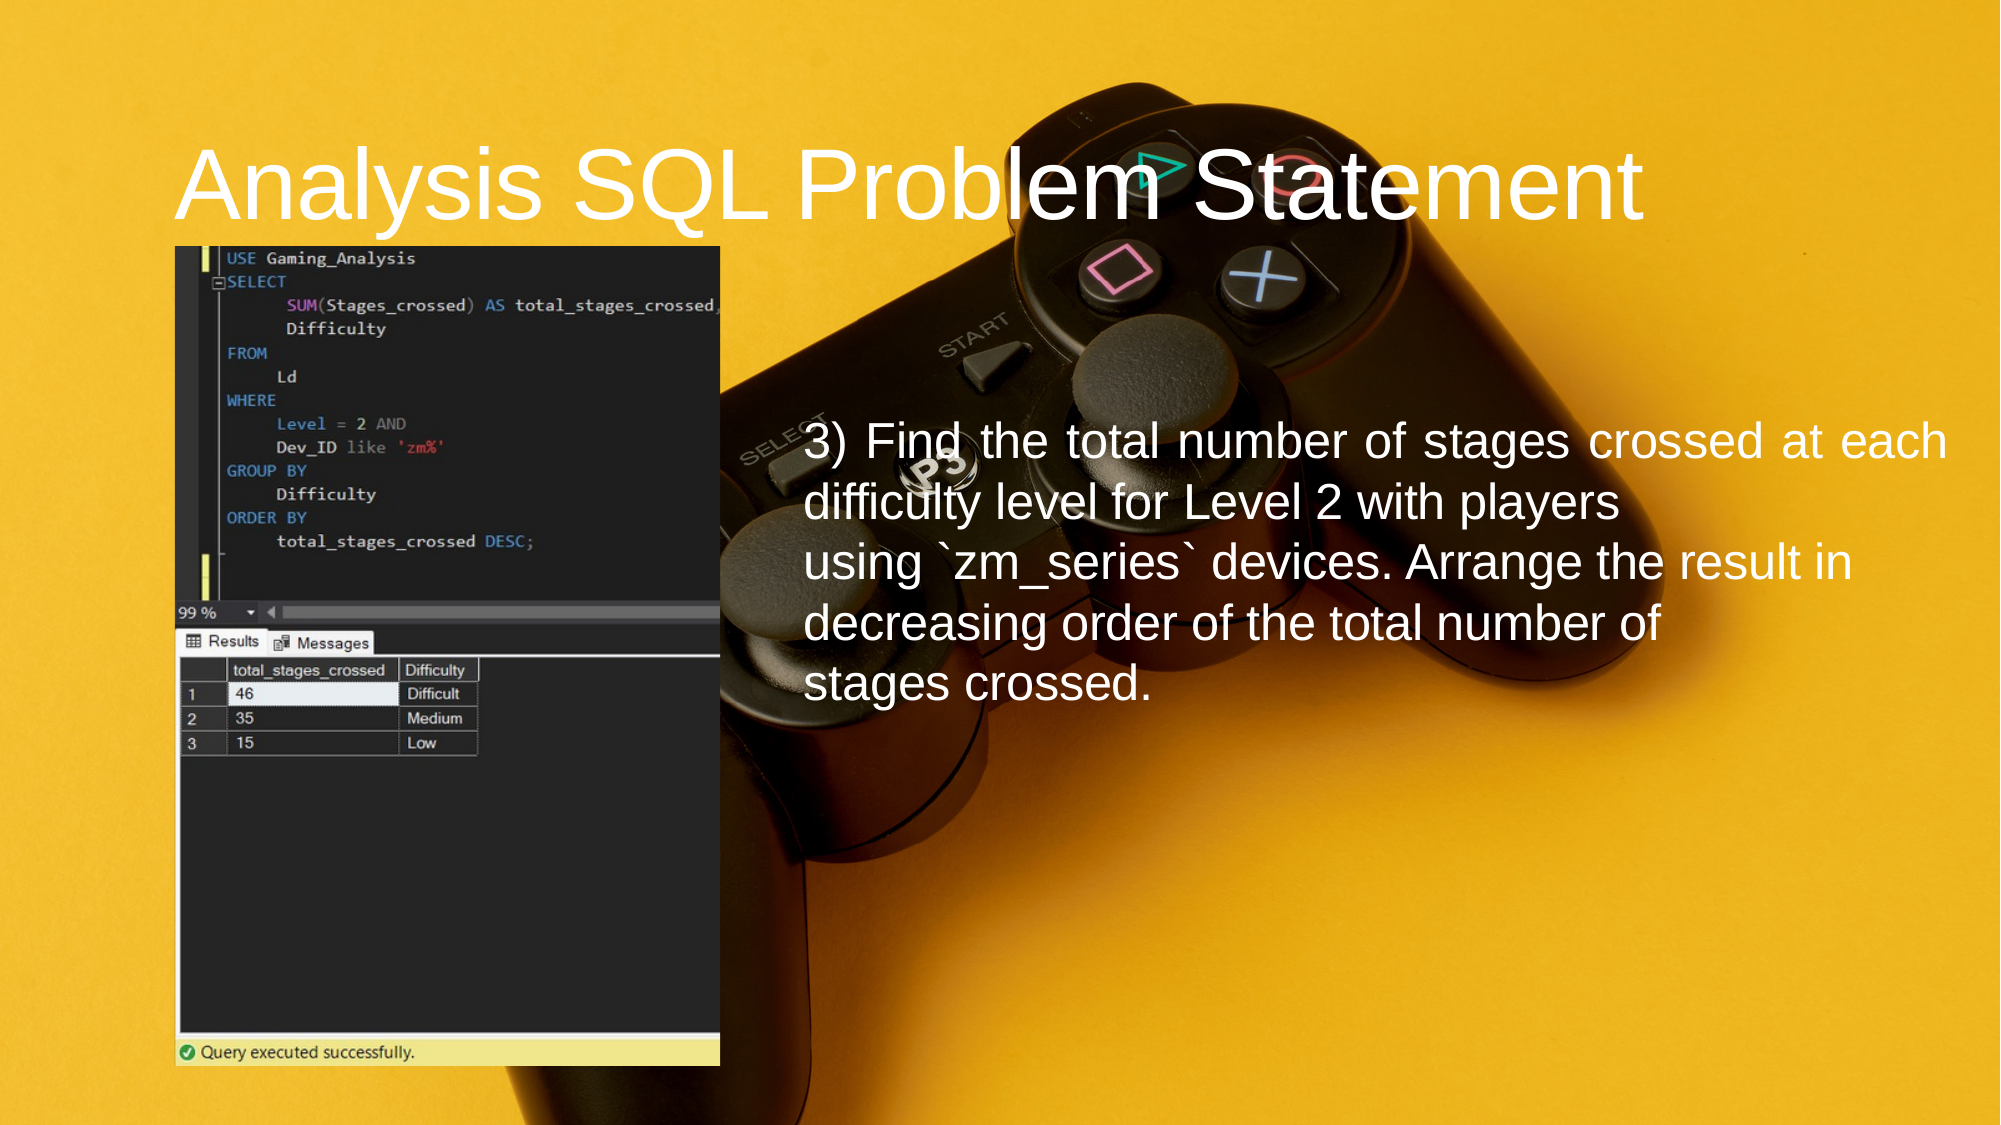

Analysis SQL Problem Statement

3) Find the total number of stages crossed at each difficulty level for Level 2 with players
using `zm_series` devices. Arrange the result in decreasing order of the total number of
stages crossed.